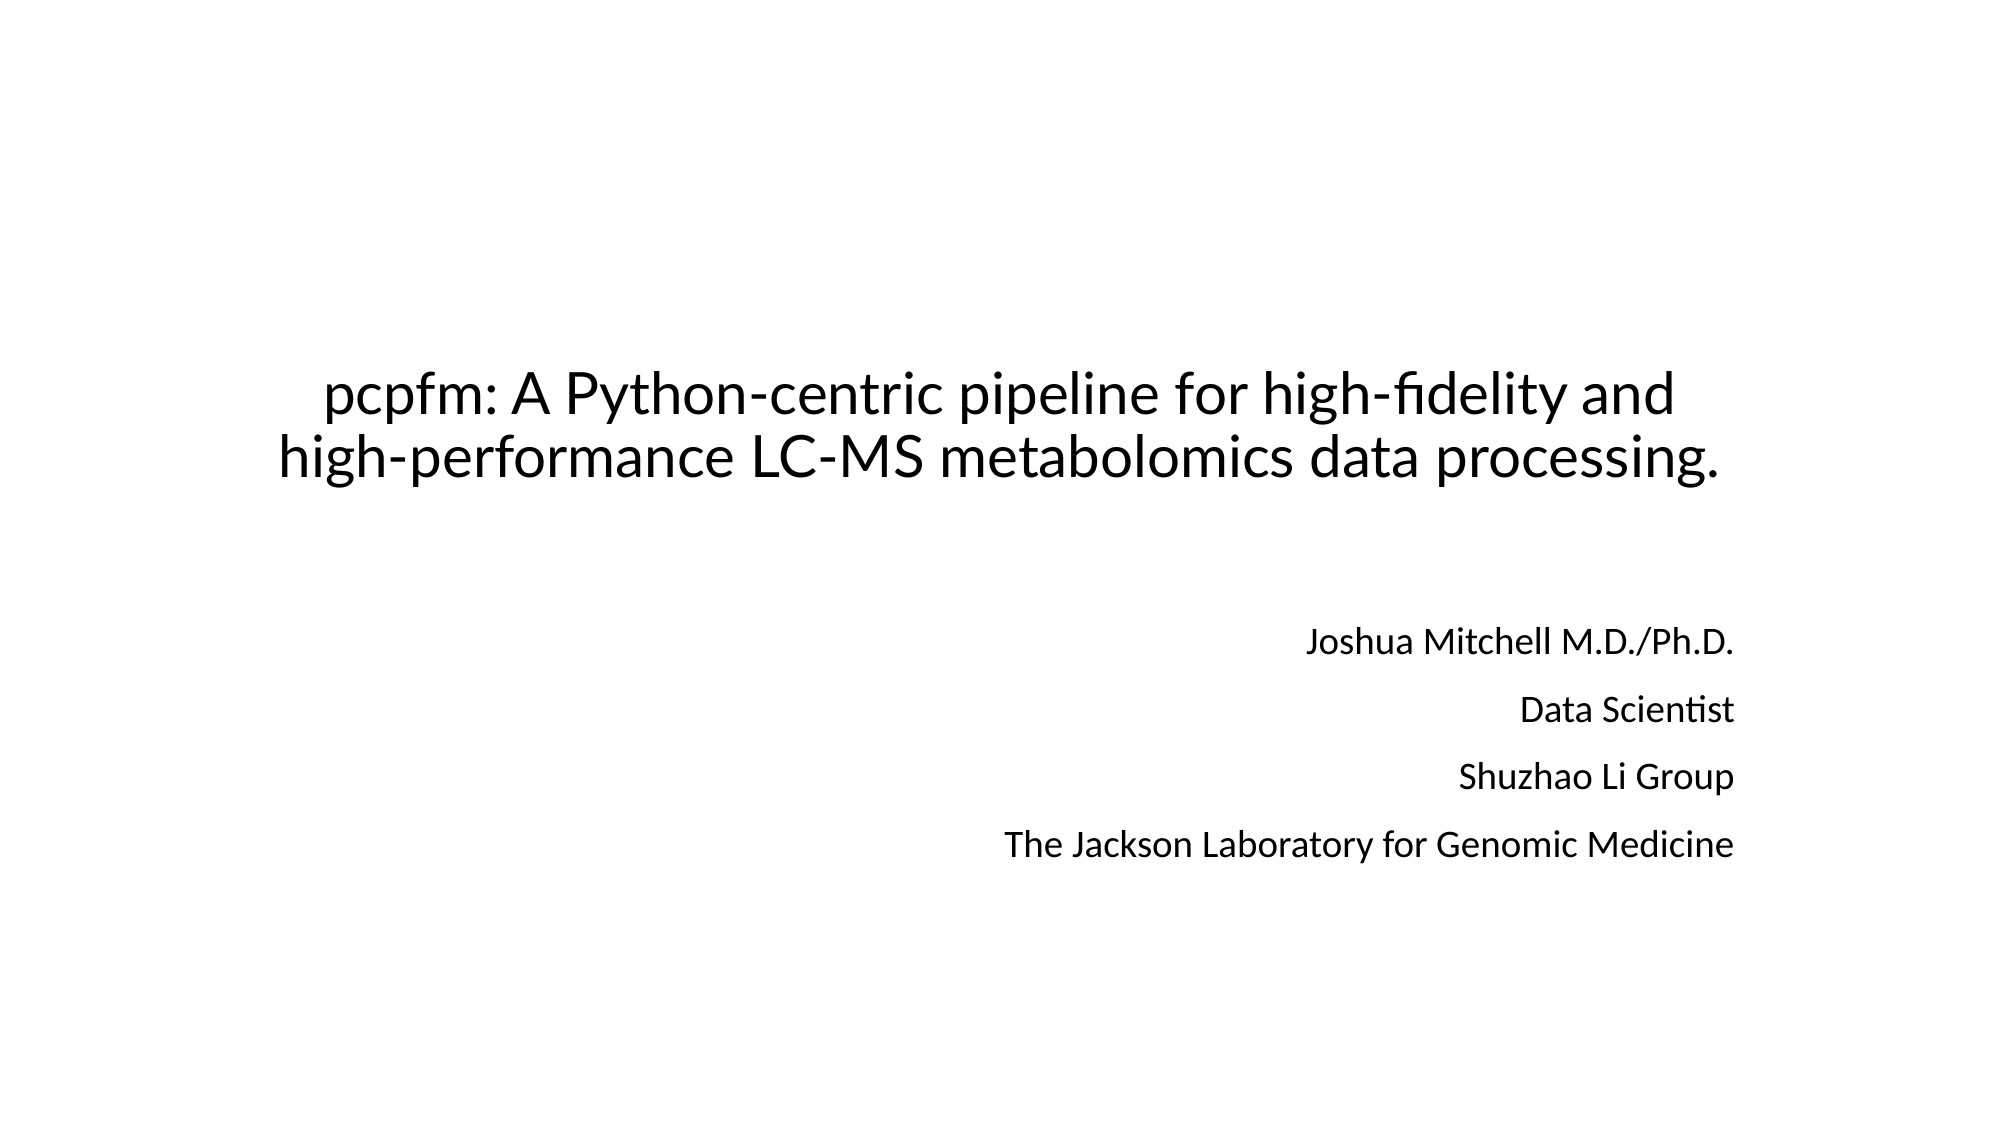

# pcpfm: A Python-centric pipeline for high-fidelity and high-performance LC-MS metabolomics data processing.
Joshua Mitchell M.D./Ph.D.
 Data Scientist
Shuzhao Li Group
 The Jackson Laboratory for Genomic Medicine